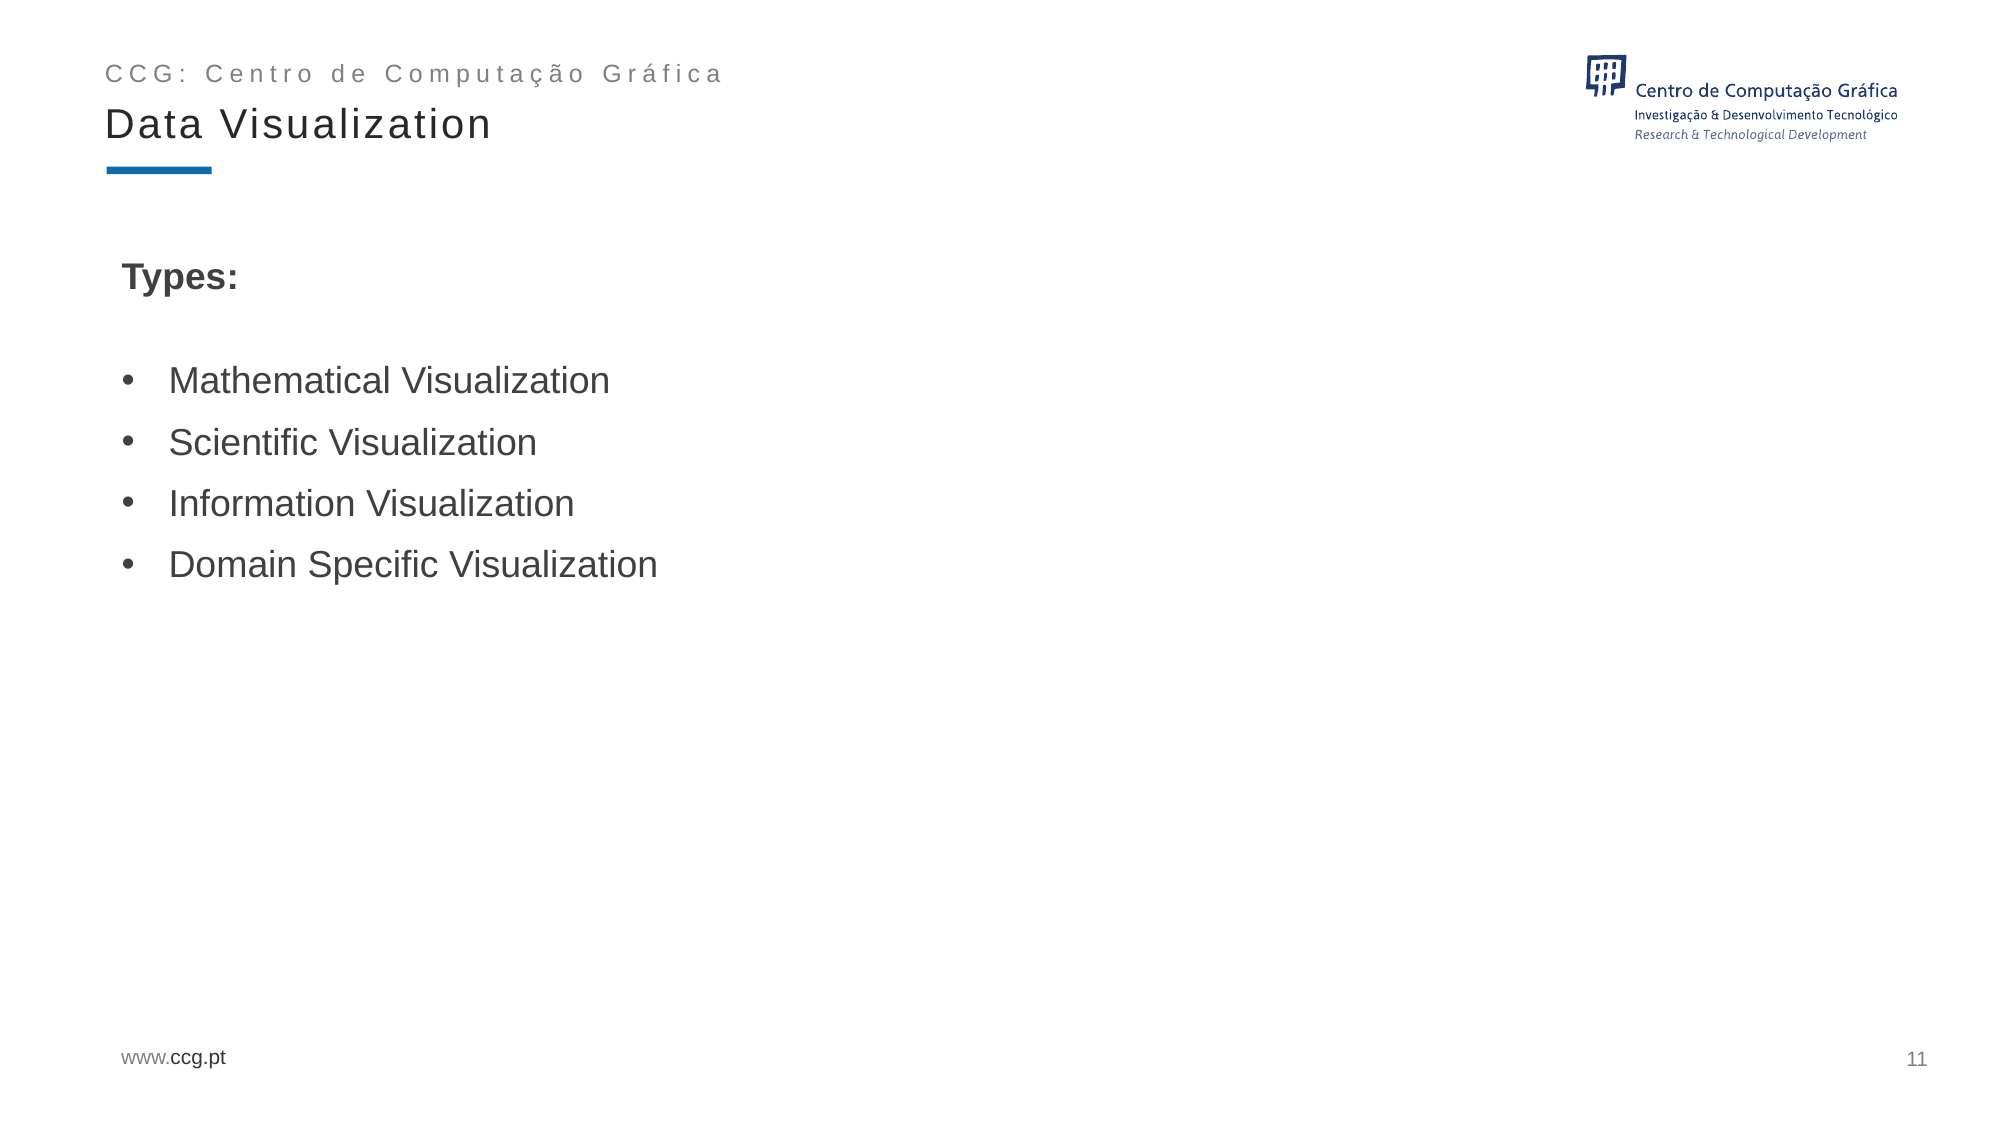

Data Visualization
# Types:
Mathematical Visualization
Scientific Visualization
Information Visualization
Domain Specific Visualization

11